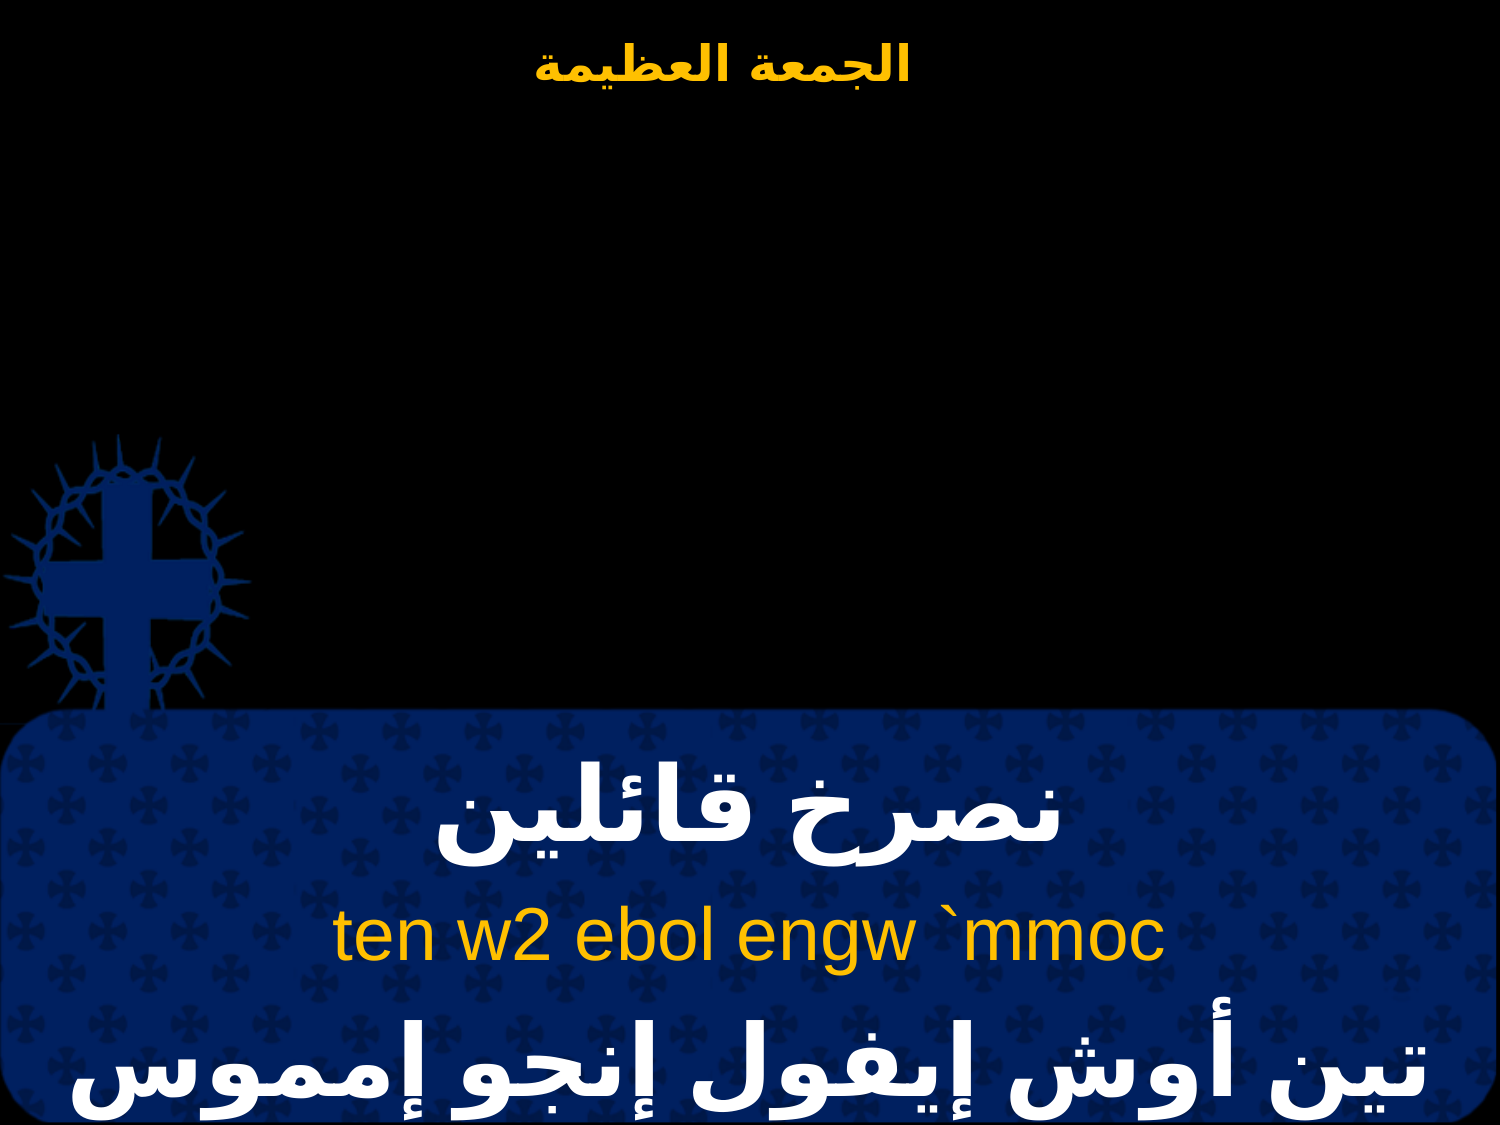

# نصرخ قائلين
ten w2 ebol engw `mmoc
تين أوش إيفول إنجو إمموس